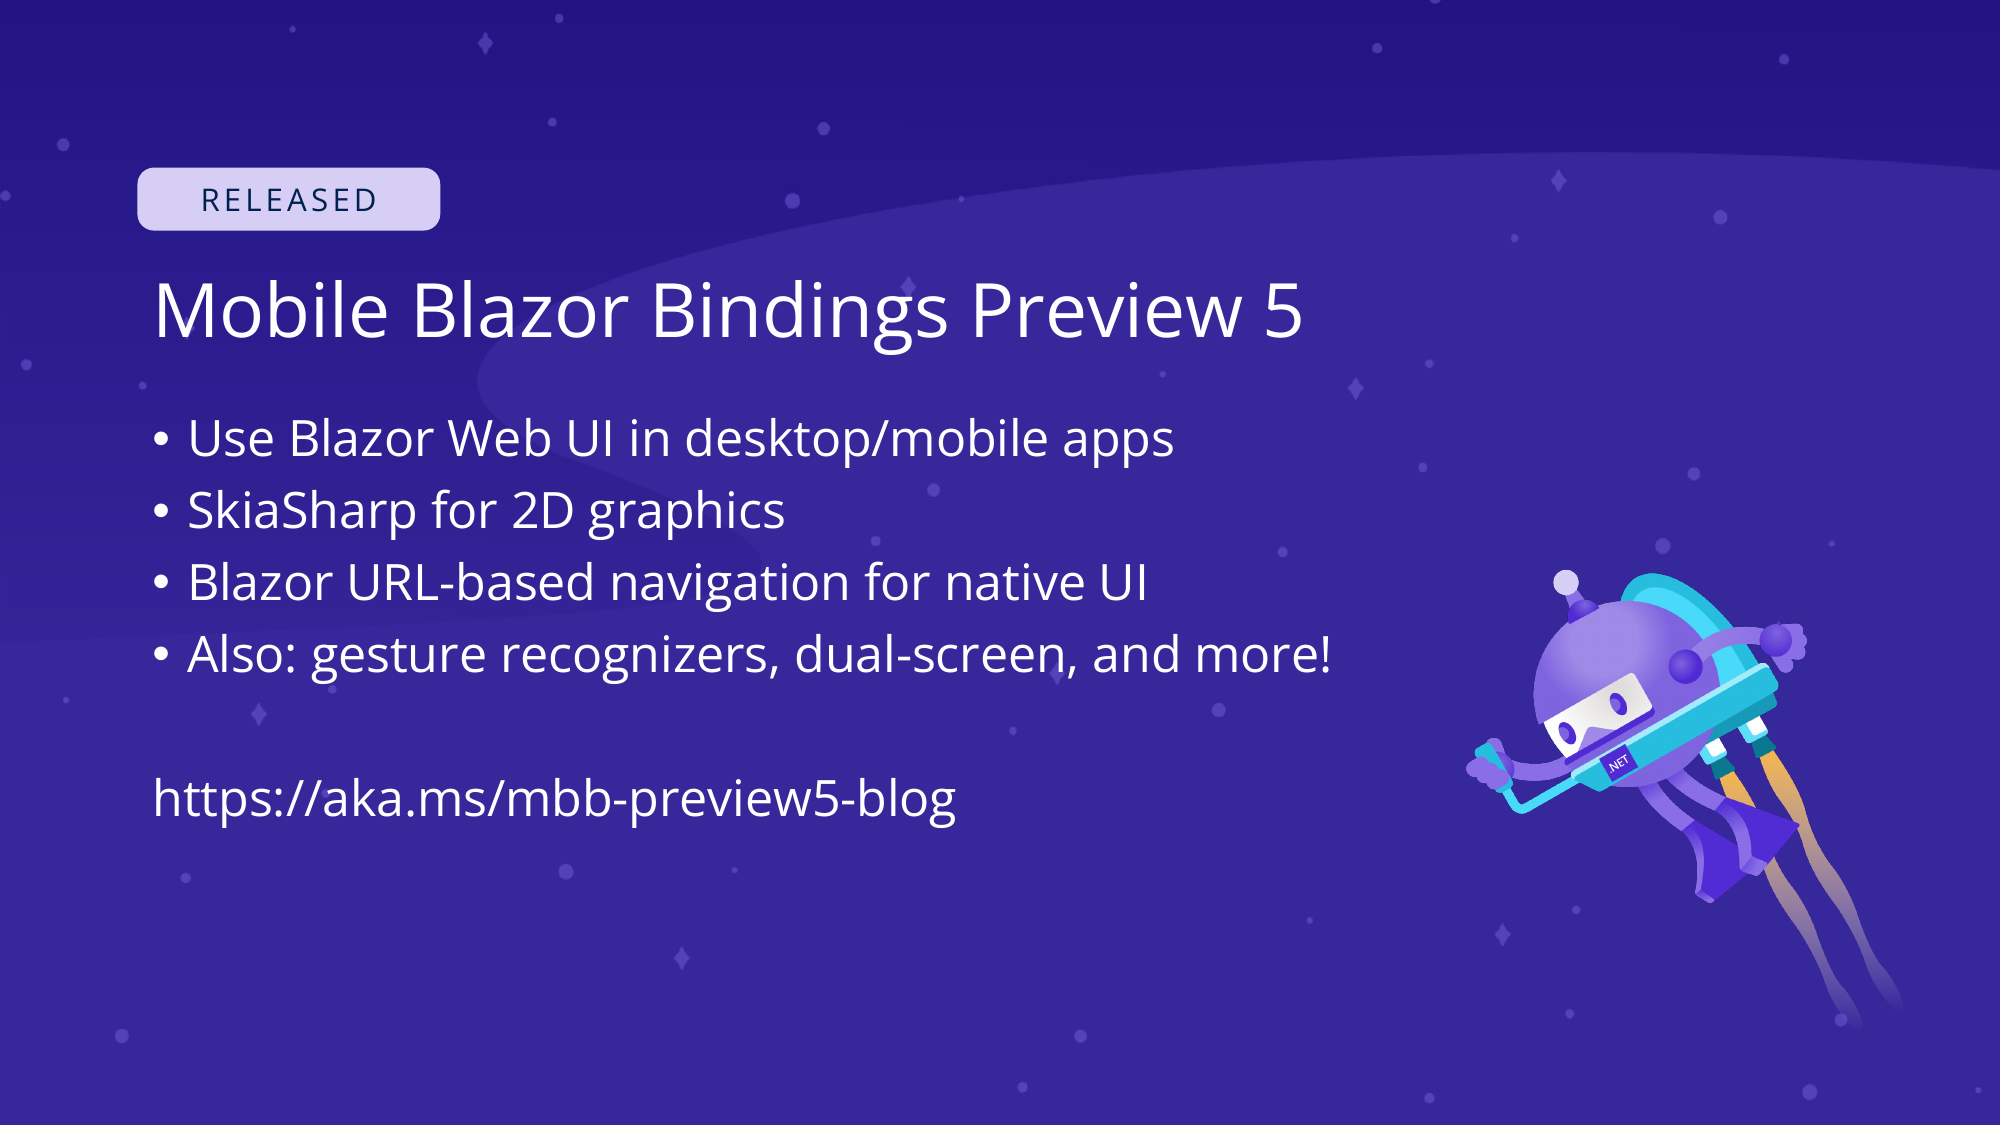

# Mobile Blazor Bindings Preview 5
Use Blazor Web UI in desktop/mobile apps
SkiaSharp for 2D graphics
Blazor URL-based navigation for native UI
Also: gesture recognizers, dual-screen, and more!

https://aka.ms/mbb-preview5-blog